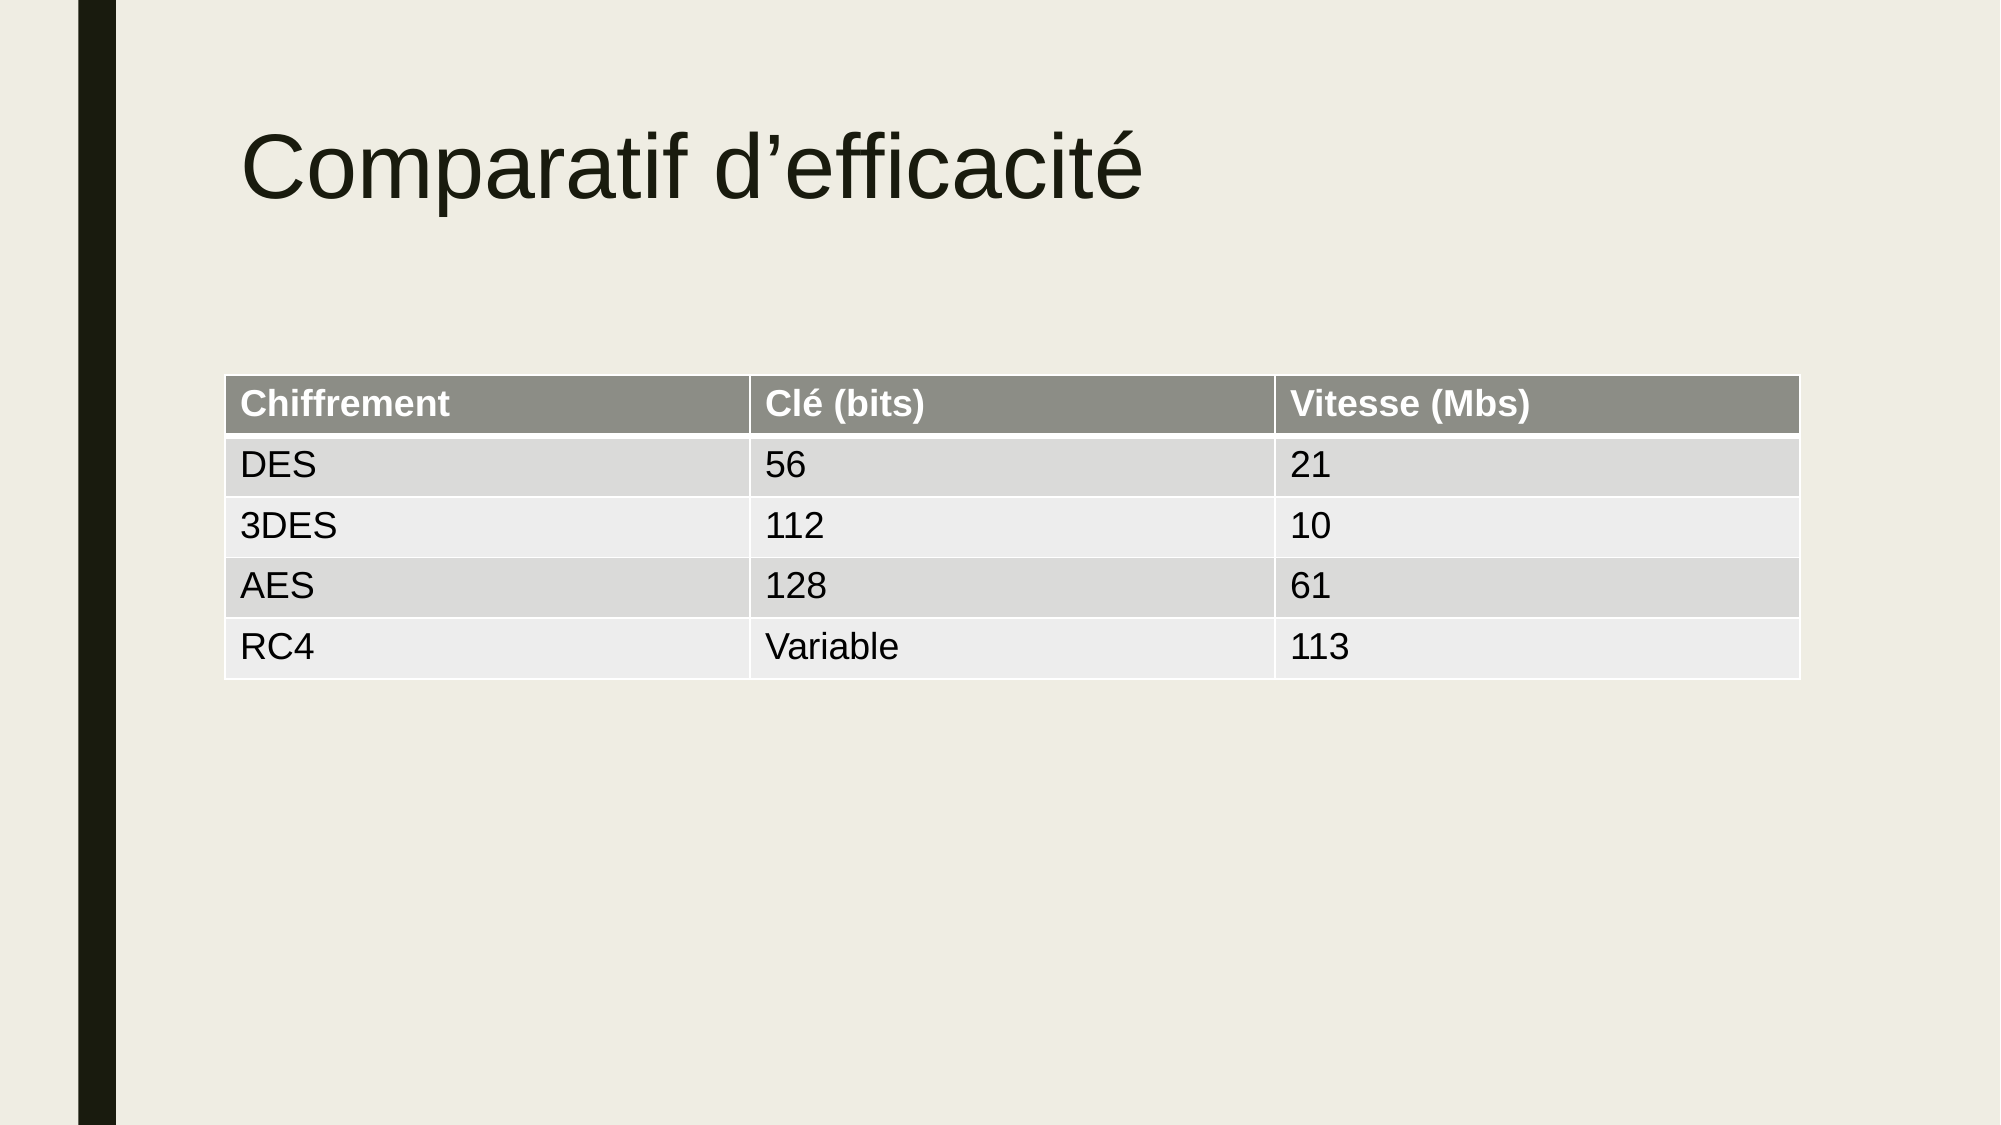

# Comparatif d’efficacité
| Chiffrement | Clé (bits) | Vitesse (Mbs) |
| --- | --- | --- |
| DES | 56 | 21 |
| 3DES | 112 | 10 |
| AES | 128 | 61 |
| RC4 | Variable | 113 |